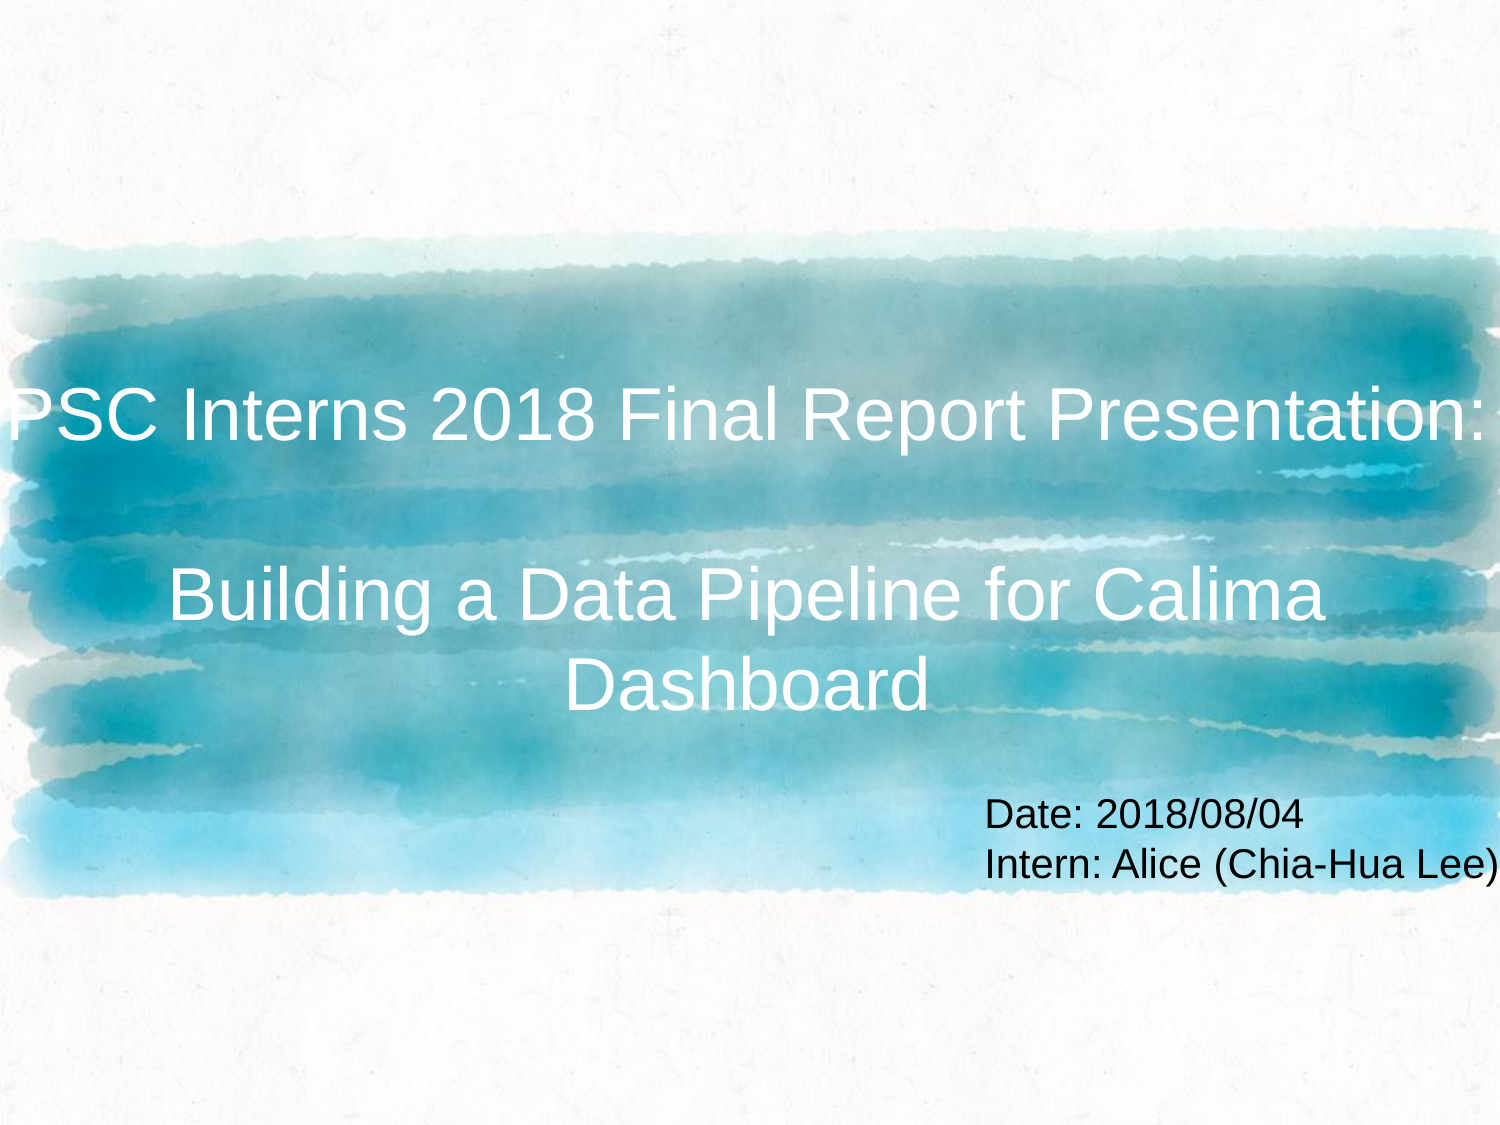

# PSC Interns 2018 Final Report Presentation: Building a Data Pipeline for Calima Dashboard
Date: 2018/08/04
Intern: Alice (Chia-Hua Lee)